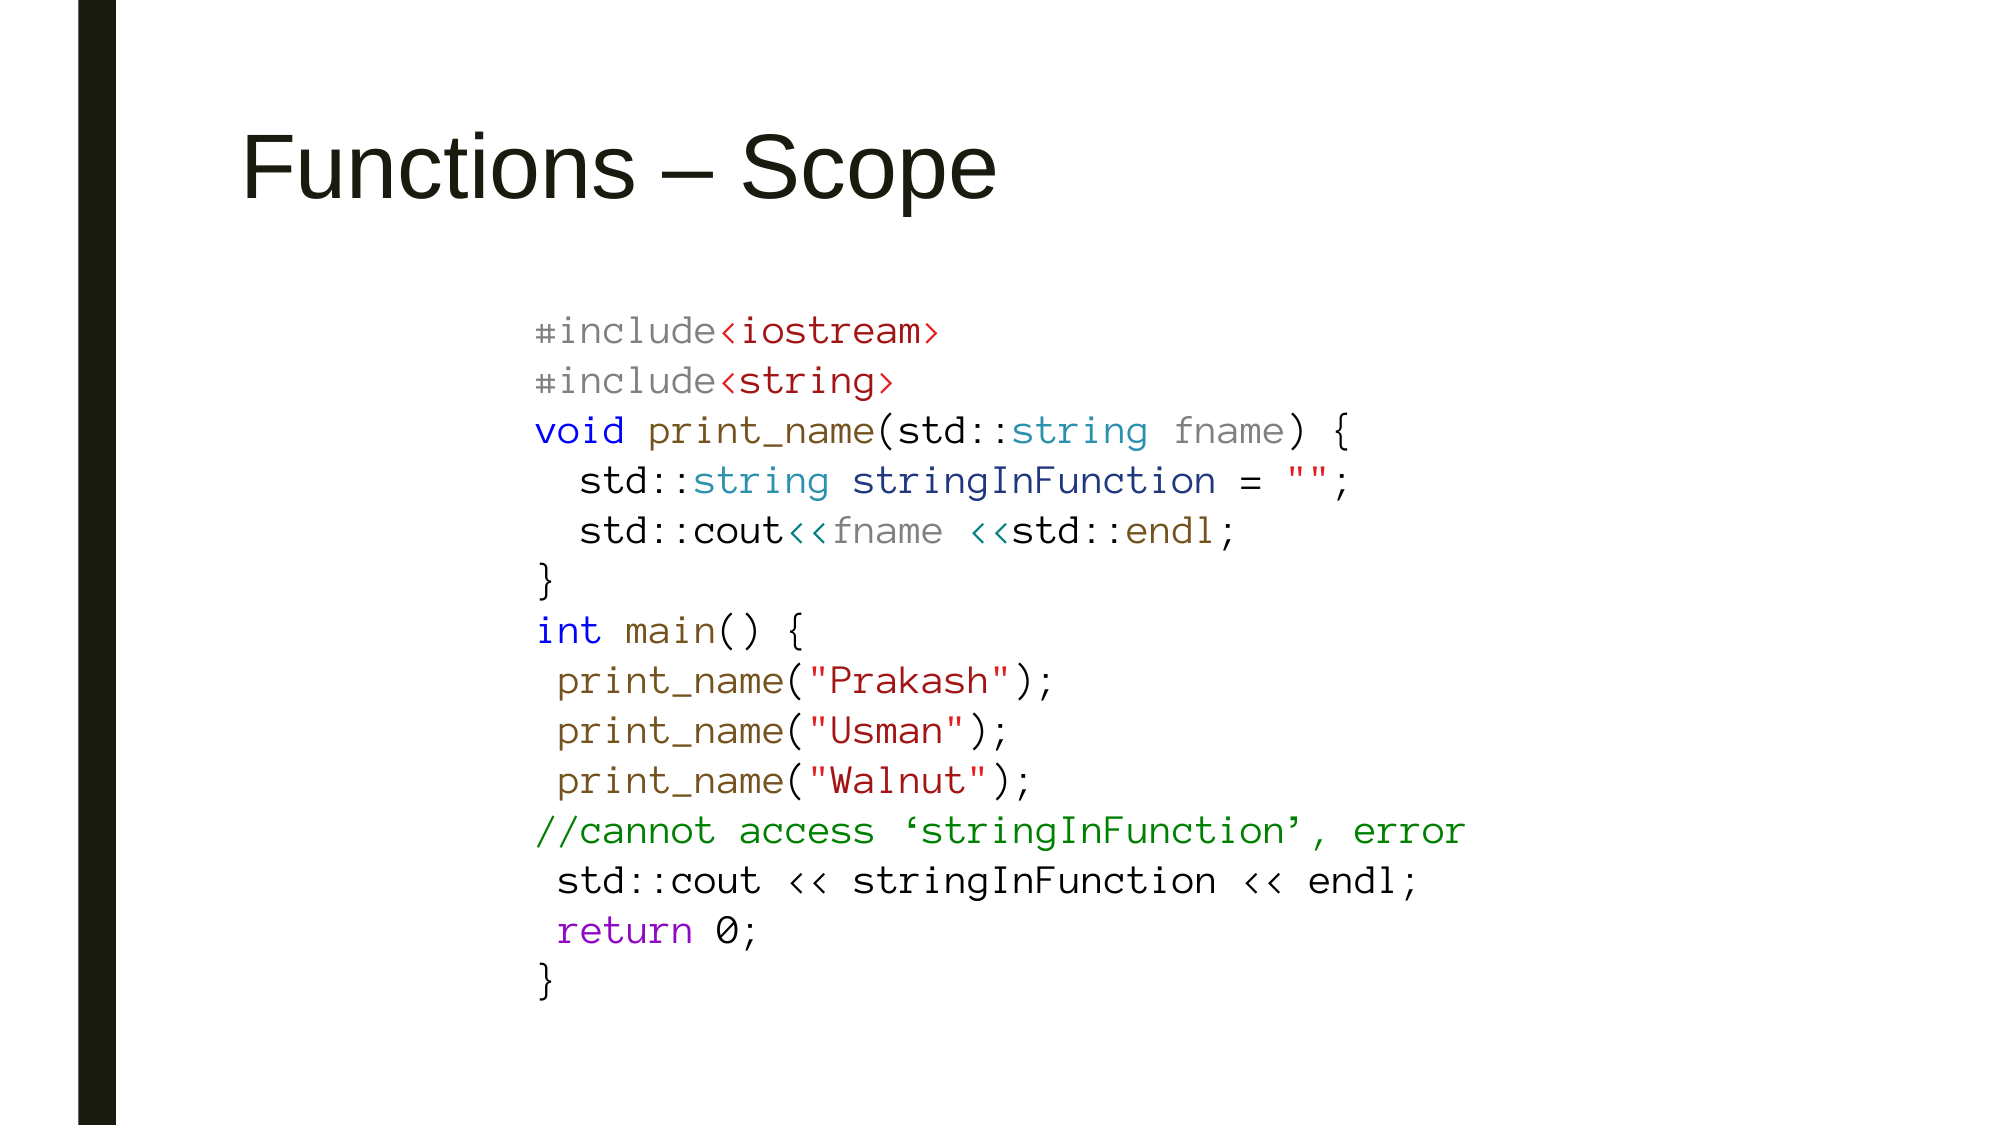

# Functions – Scope
#include<iostream>
#include<string>
void print_name(std::string fname) {
  std::string stringInFunction = "";
  std::cout<<fname <<std::endl;
}
int main() {
 print_name("Prakash");
 print_name("Usman");
 print_name("Walnut");
//cannot access ‘stringInFunction’, error
 std::cout << stringInFunction << endl;
 return 0;
}